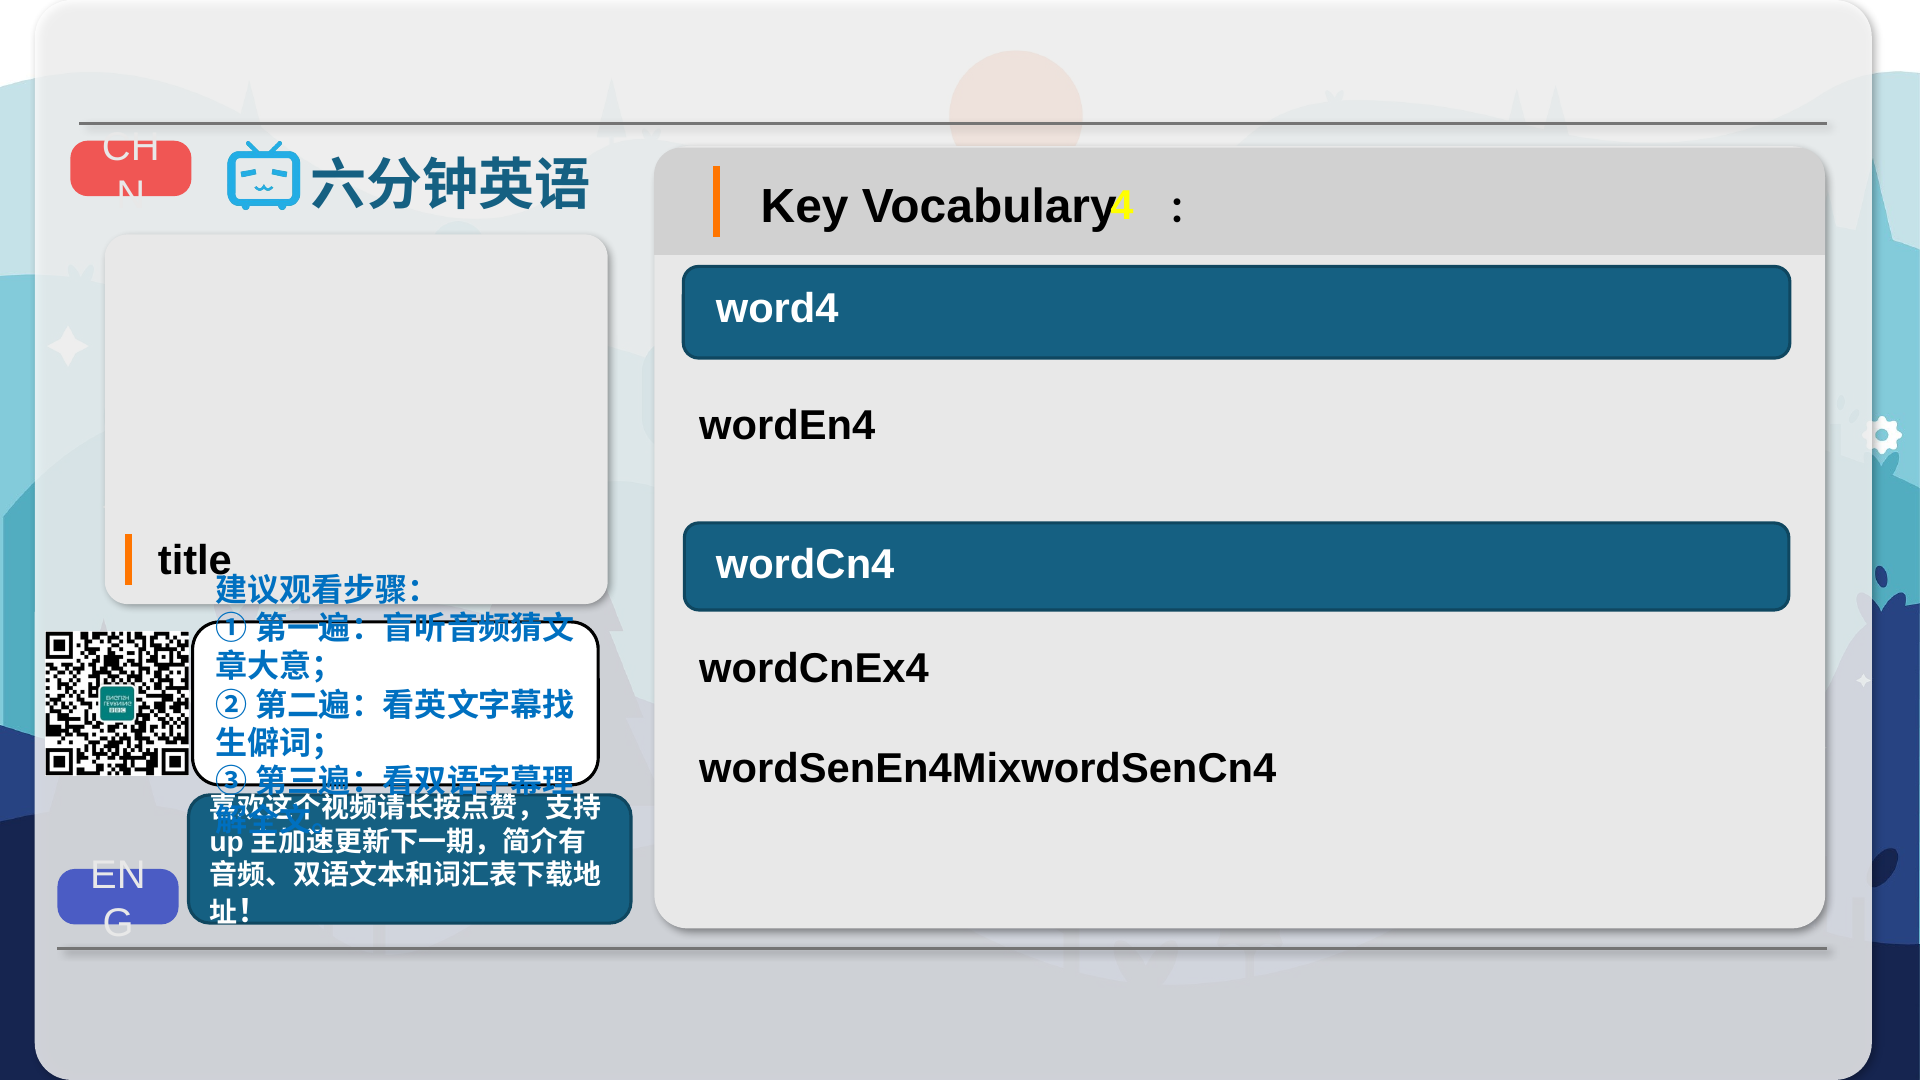

4

word4
wordEn4
title
wordCn4
wordCnEx4
wordSenEn4MixwordSenCn4